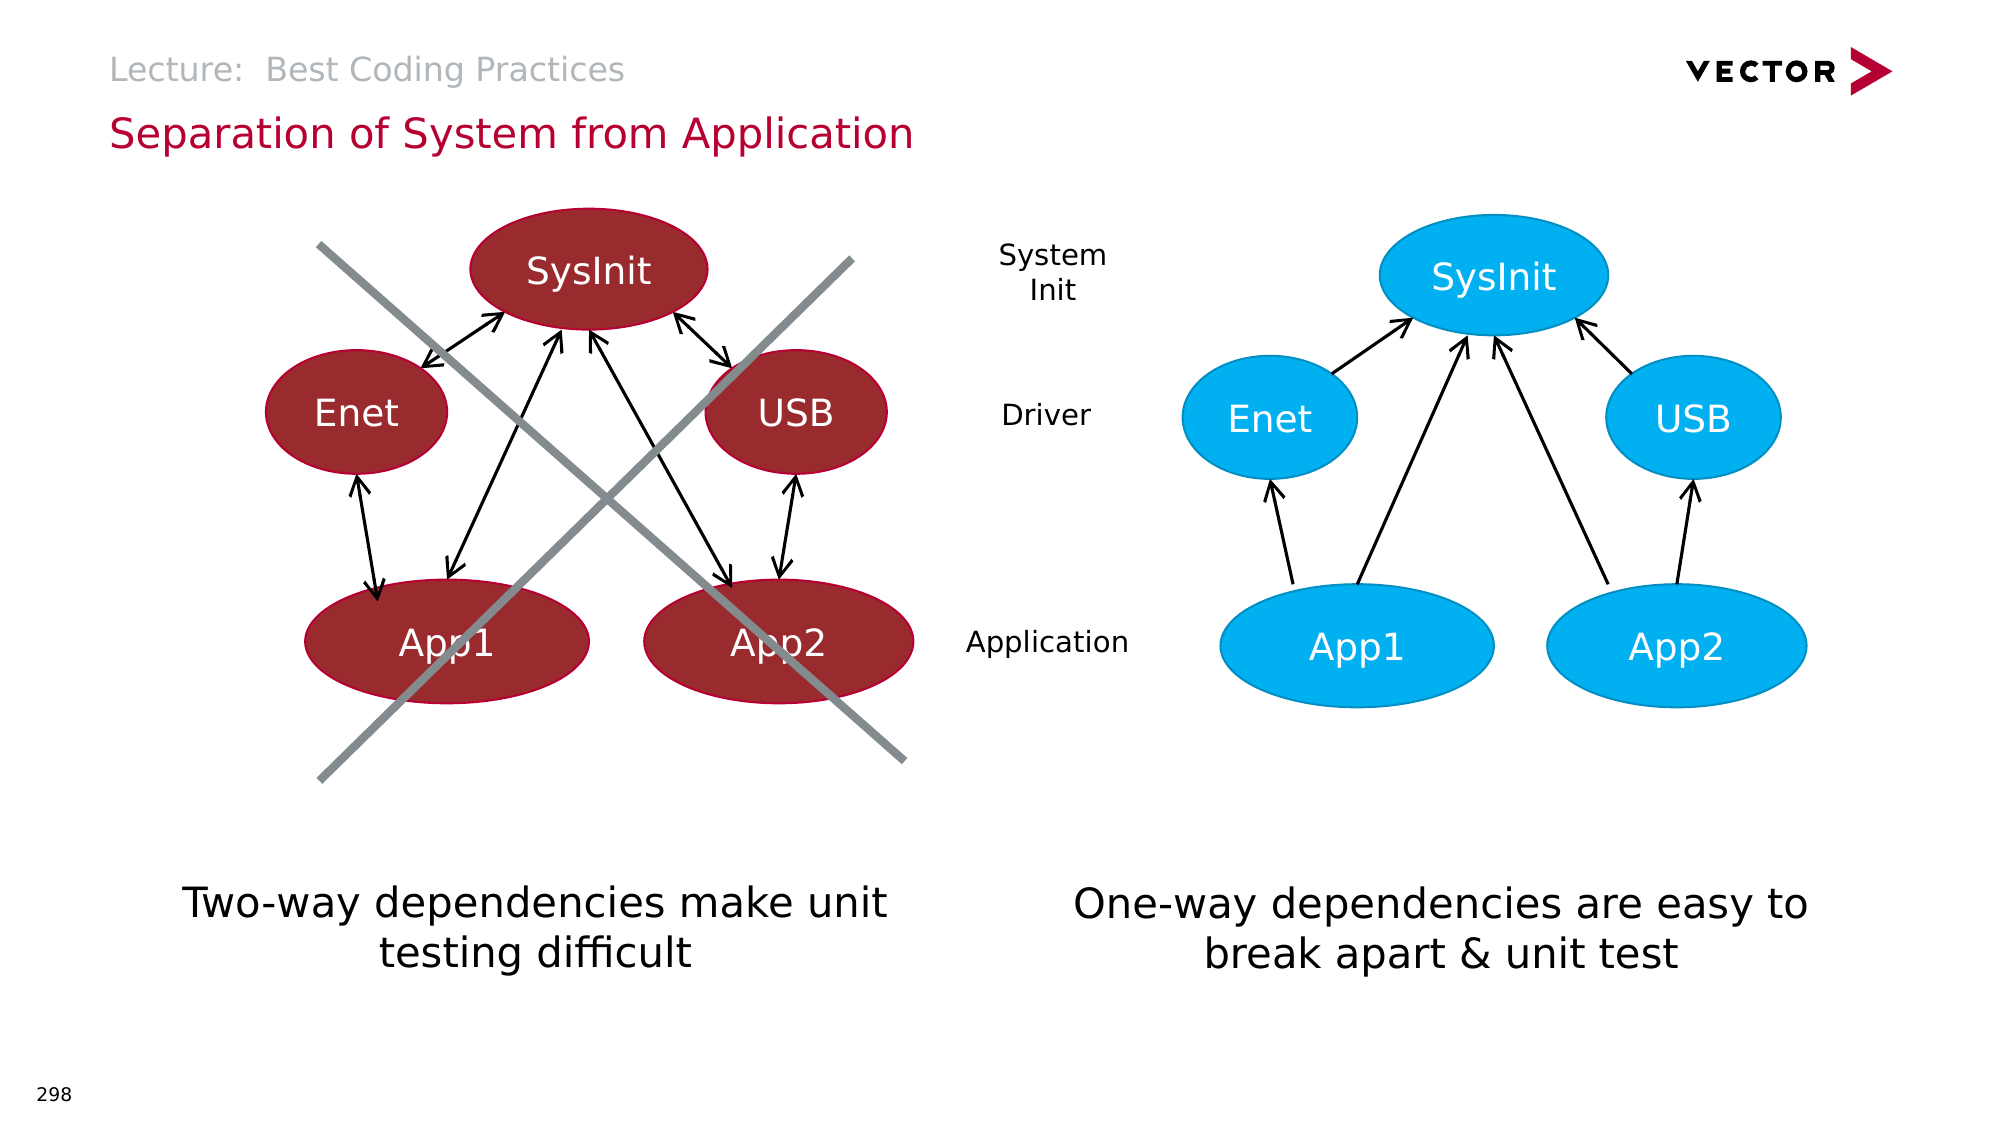

# Lecture:  Best Coding Practices
Separation of System from Application
SysInit
Enet
USB
App1
App2
Two-way dependencies make unit testing difficult
SysInit
Enet
USB
App1
App2
One-way dependencies are easy to break apart & unit test
System Init
Driver
Application